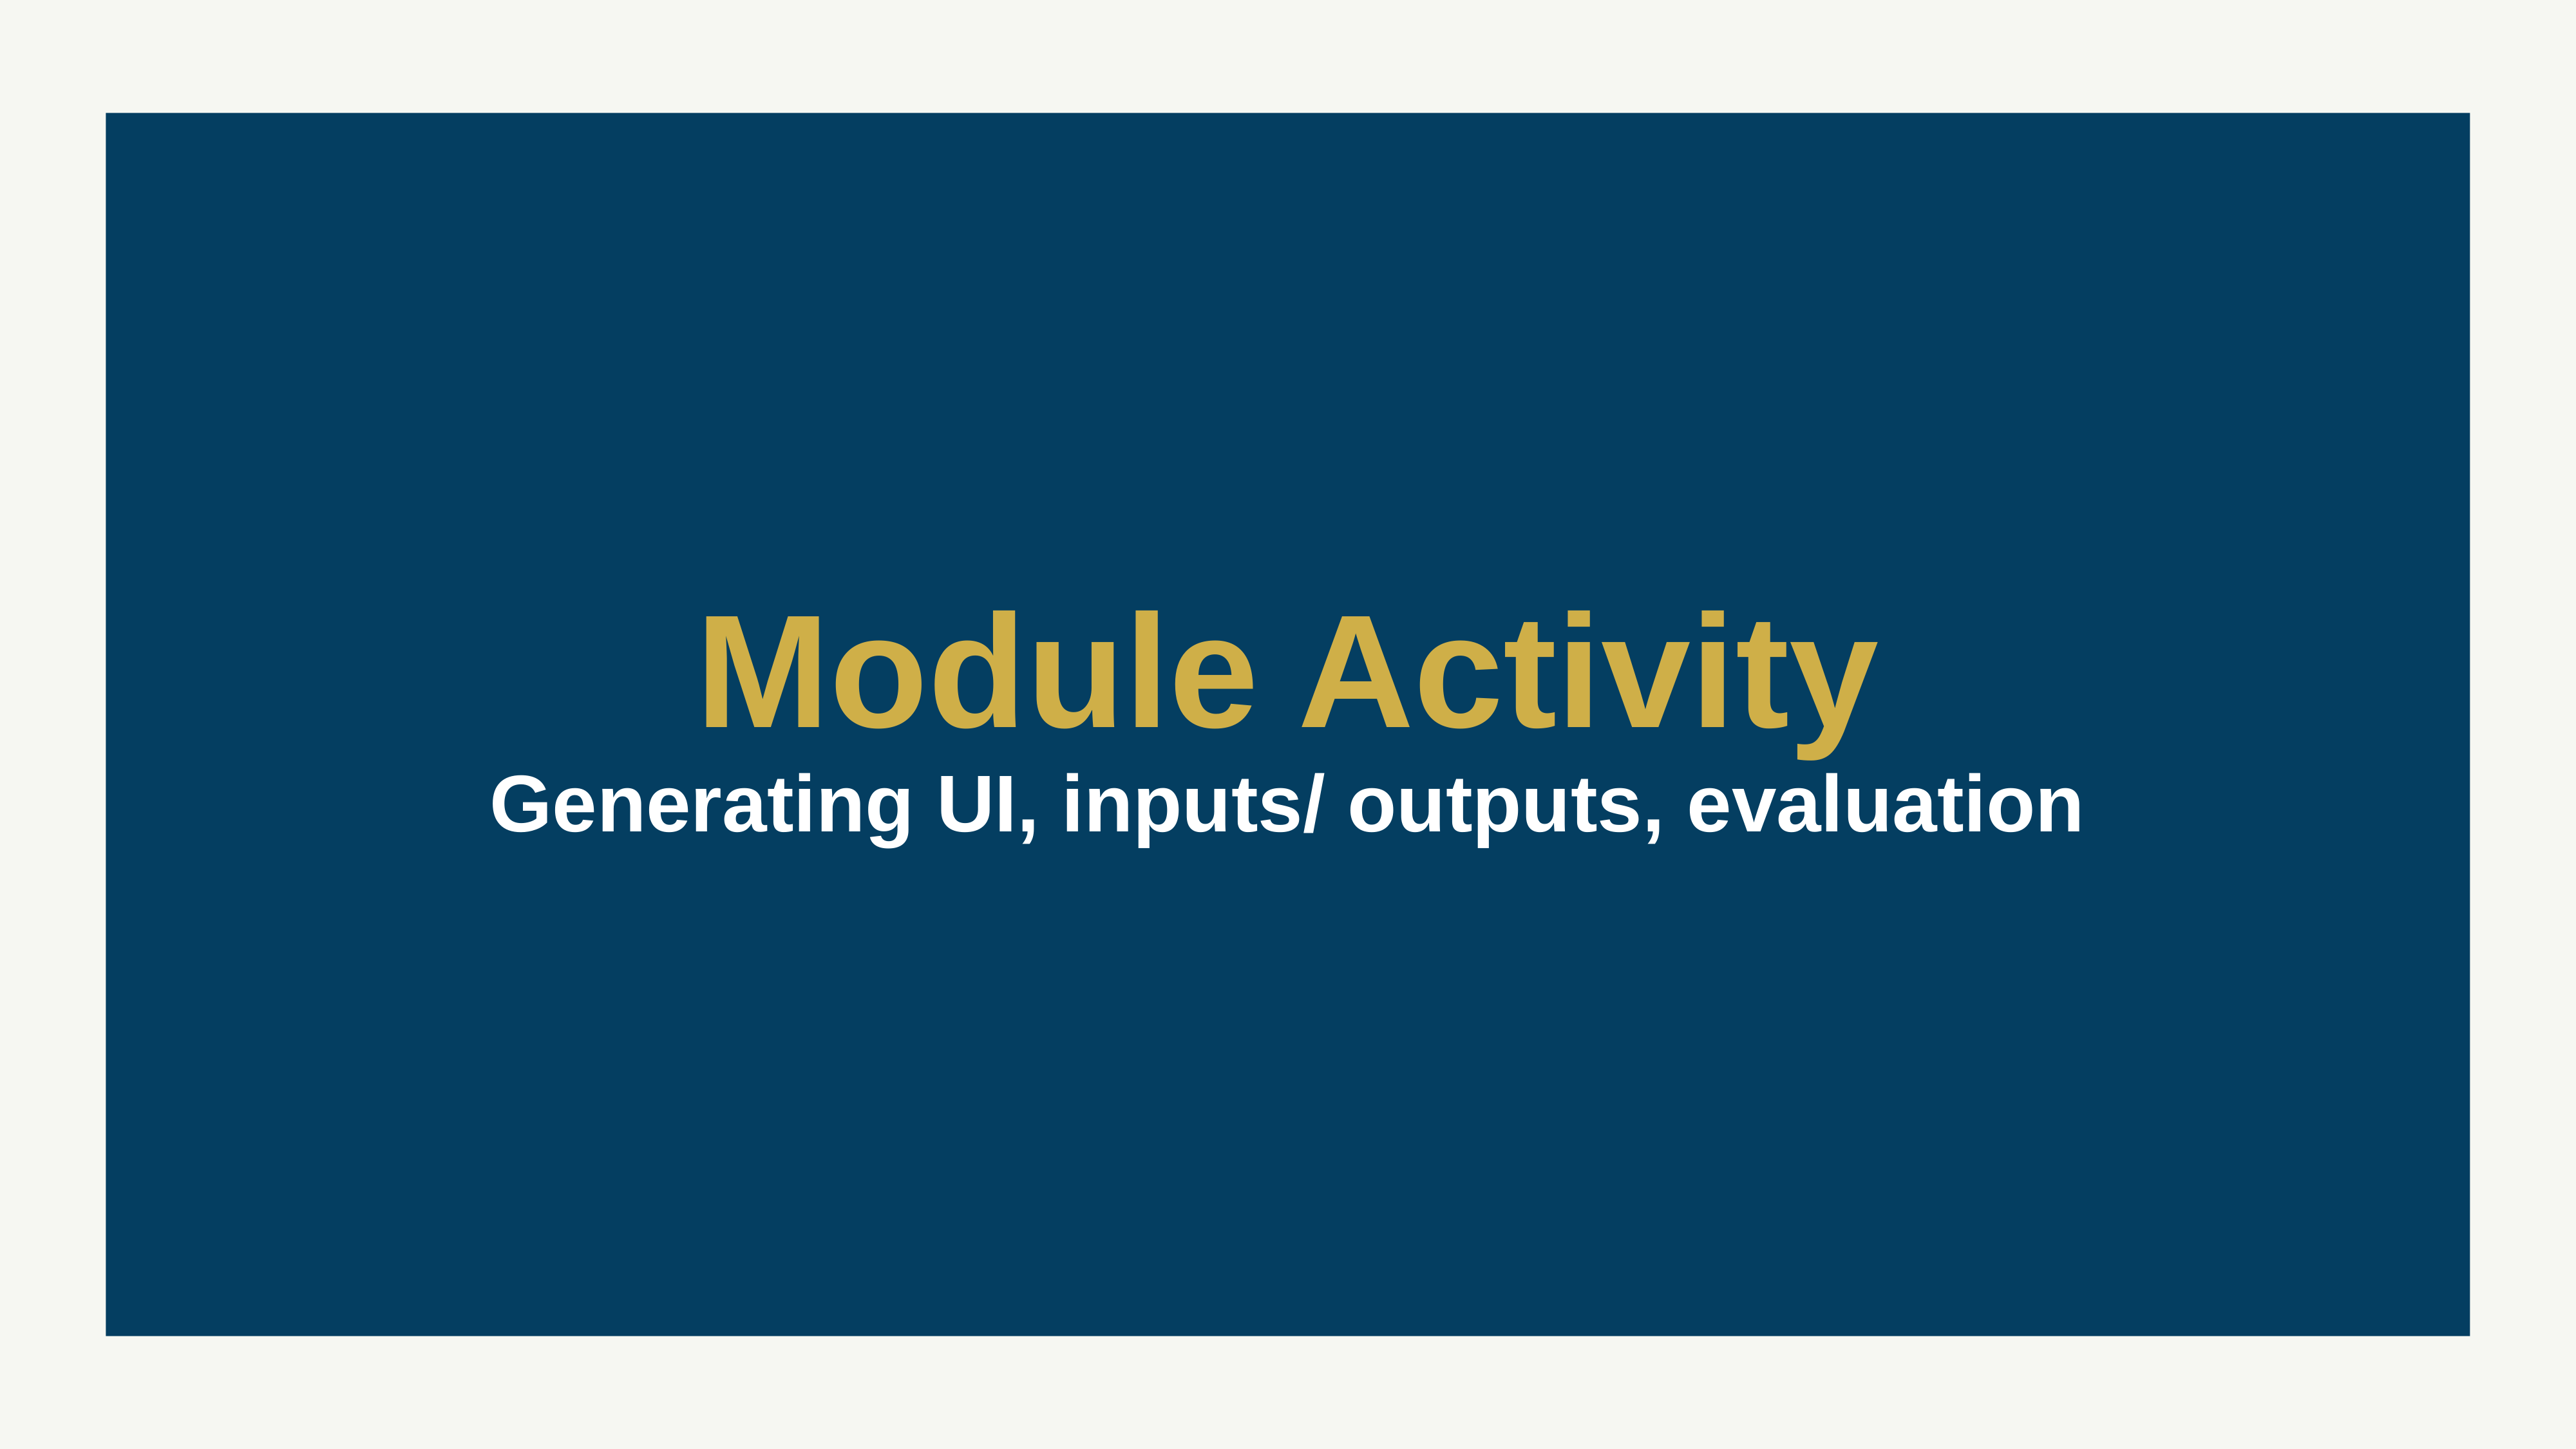

# Module Activity Generating UI, inputs/ outputs, evaluation